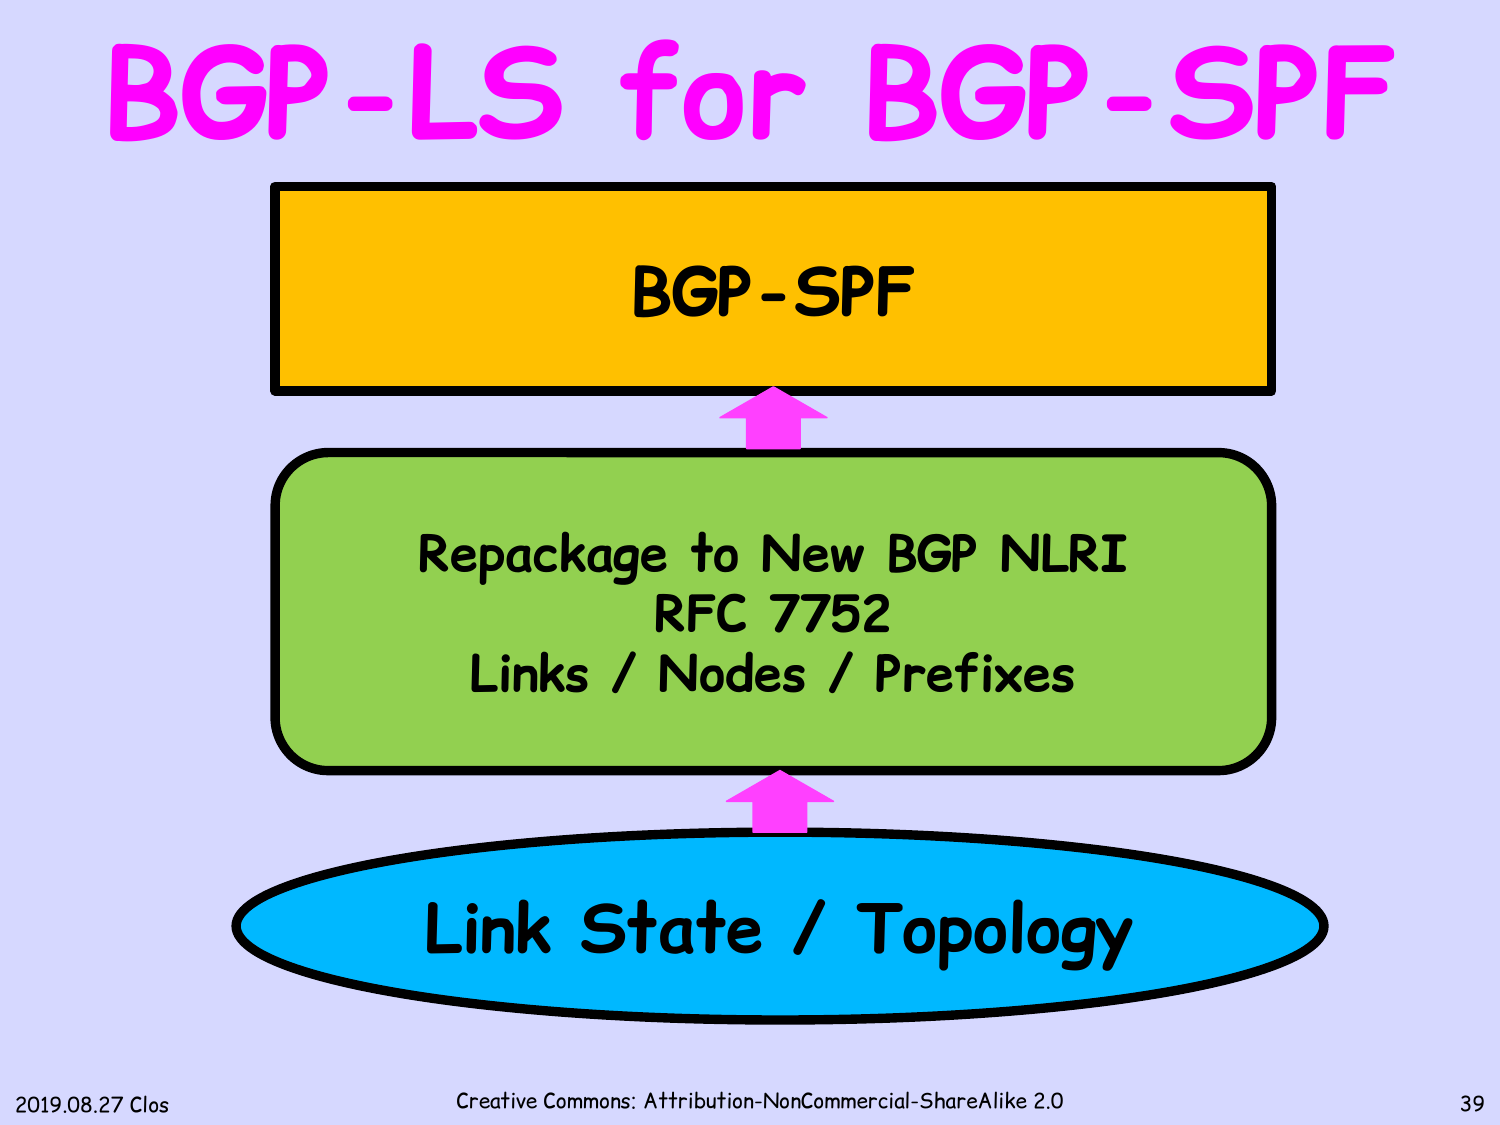

# BGP-LS for BGP-SPF
BGP-SPF

Repackage to New BGP NLRI
RFC 7752
Links / Nodes / Prefixes

Link State / Topology
39
2019.08.27 Clos
Creative Commons: Attribution-NonCommercial-ShareAlike 2.0